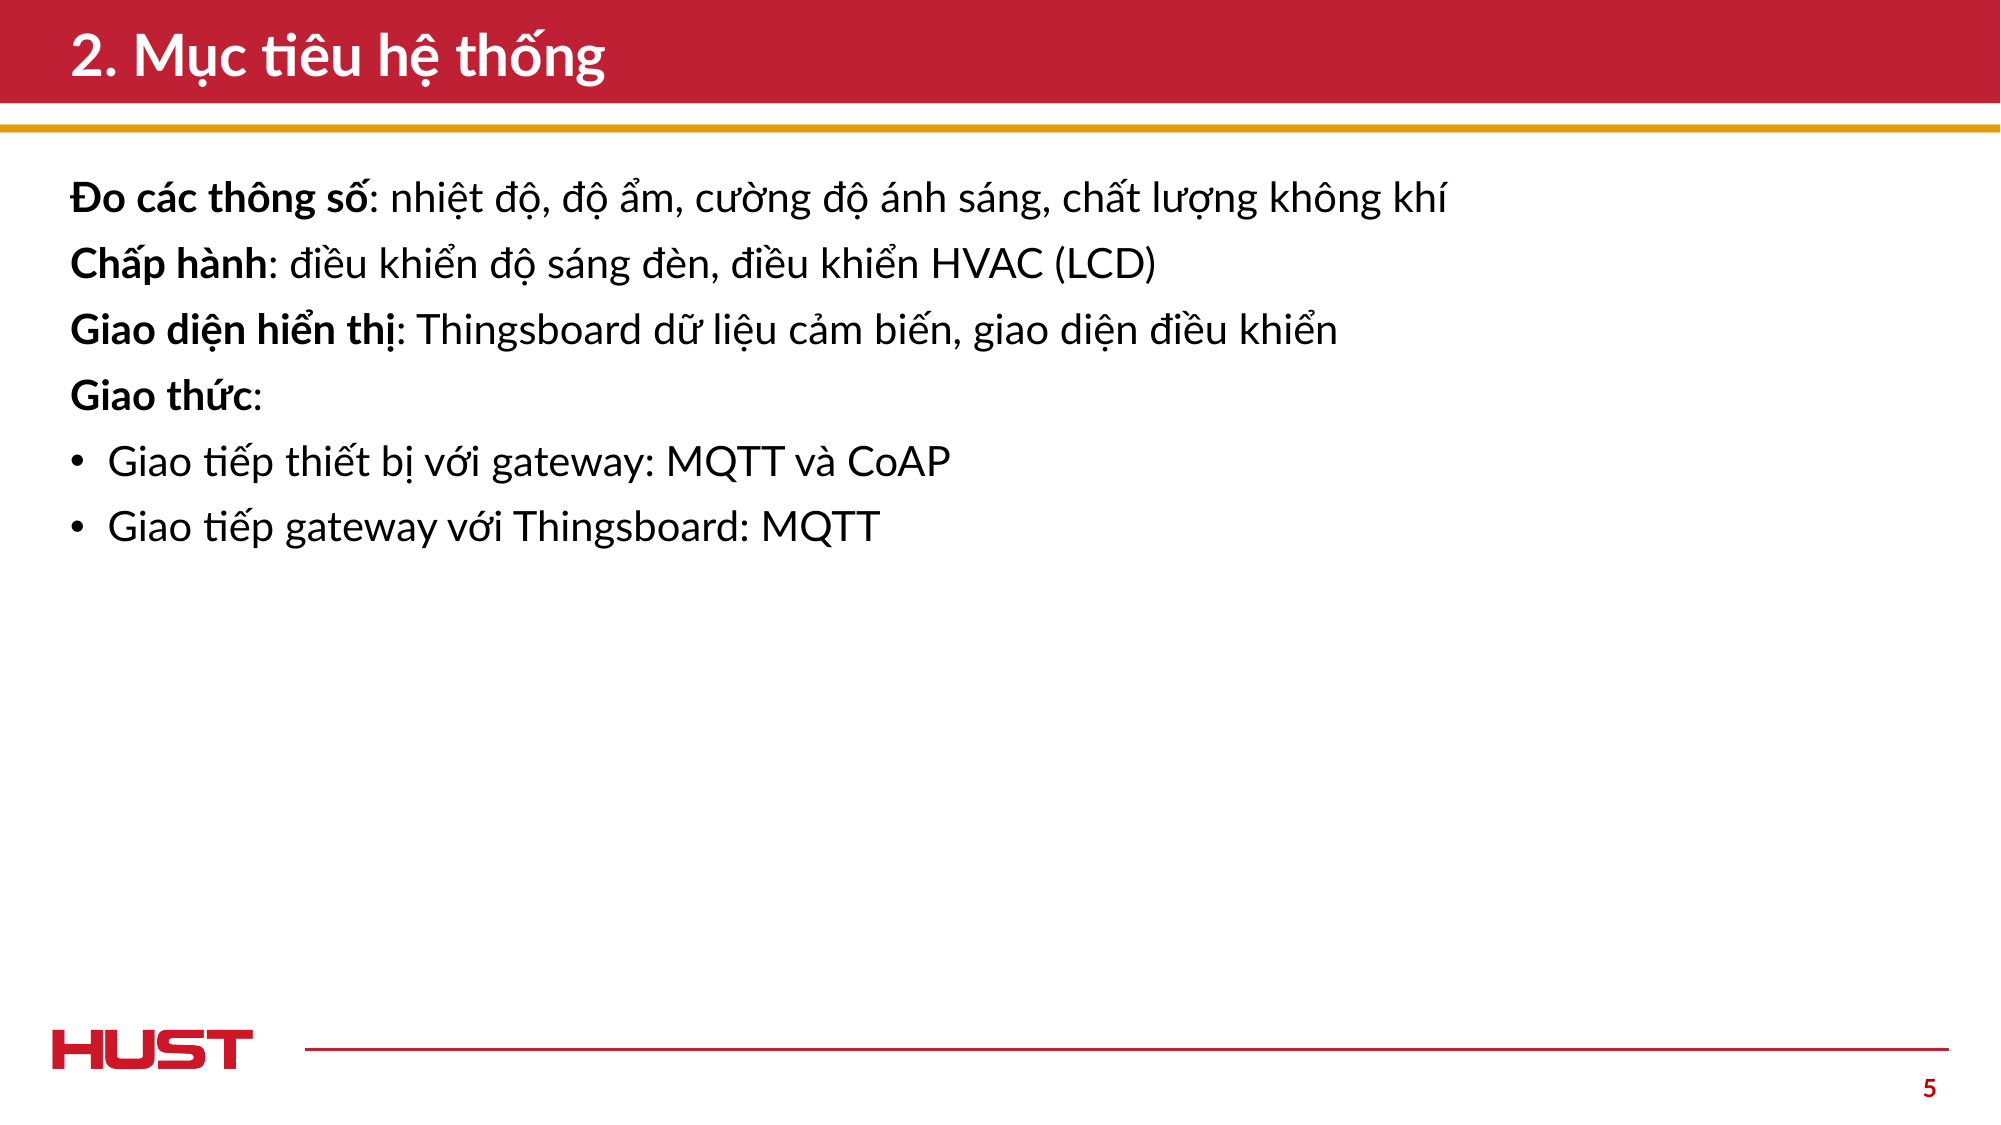

# 2. Mục tiêu hệ thống
Đo các thông số: nhiệt độ, độ ẩm, cường độ ánh sáng, chất lượng không khí
Chấp hành: điều khiển độ sáng đèn, điều khiển HVAC (LCD)
Giao diện hiển thị: Thingsboard dữ liệu cảm biến, giao diện điều khiển
Giao thức:
Giao tiếp thiết bị với gateway: MQTT và CoAP
Giao tiếp gateway với Thingsboard: MQTT
5